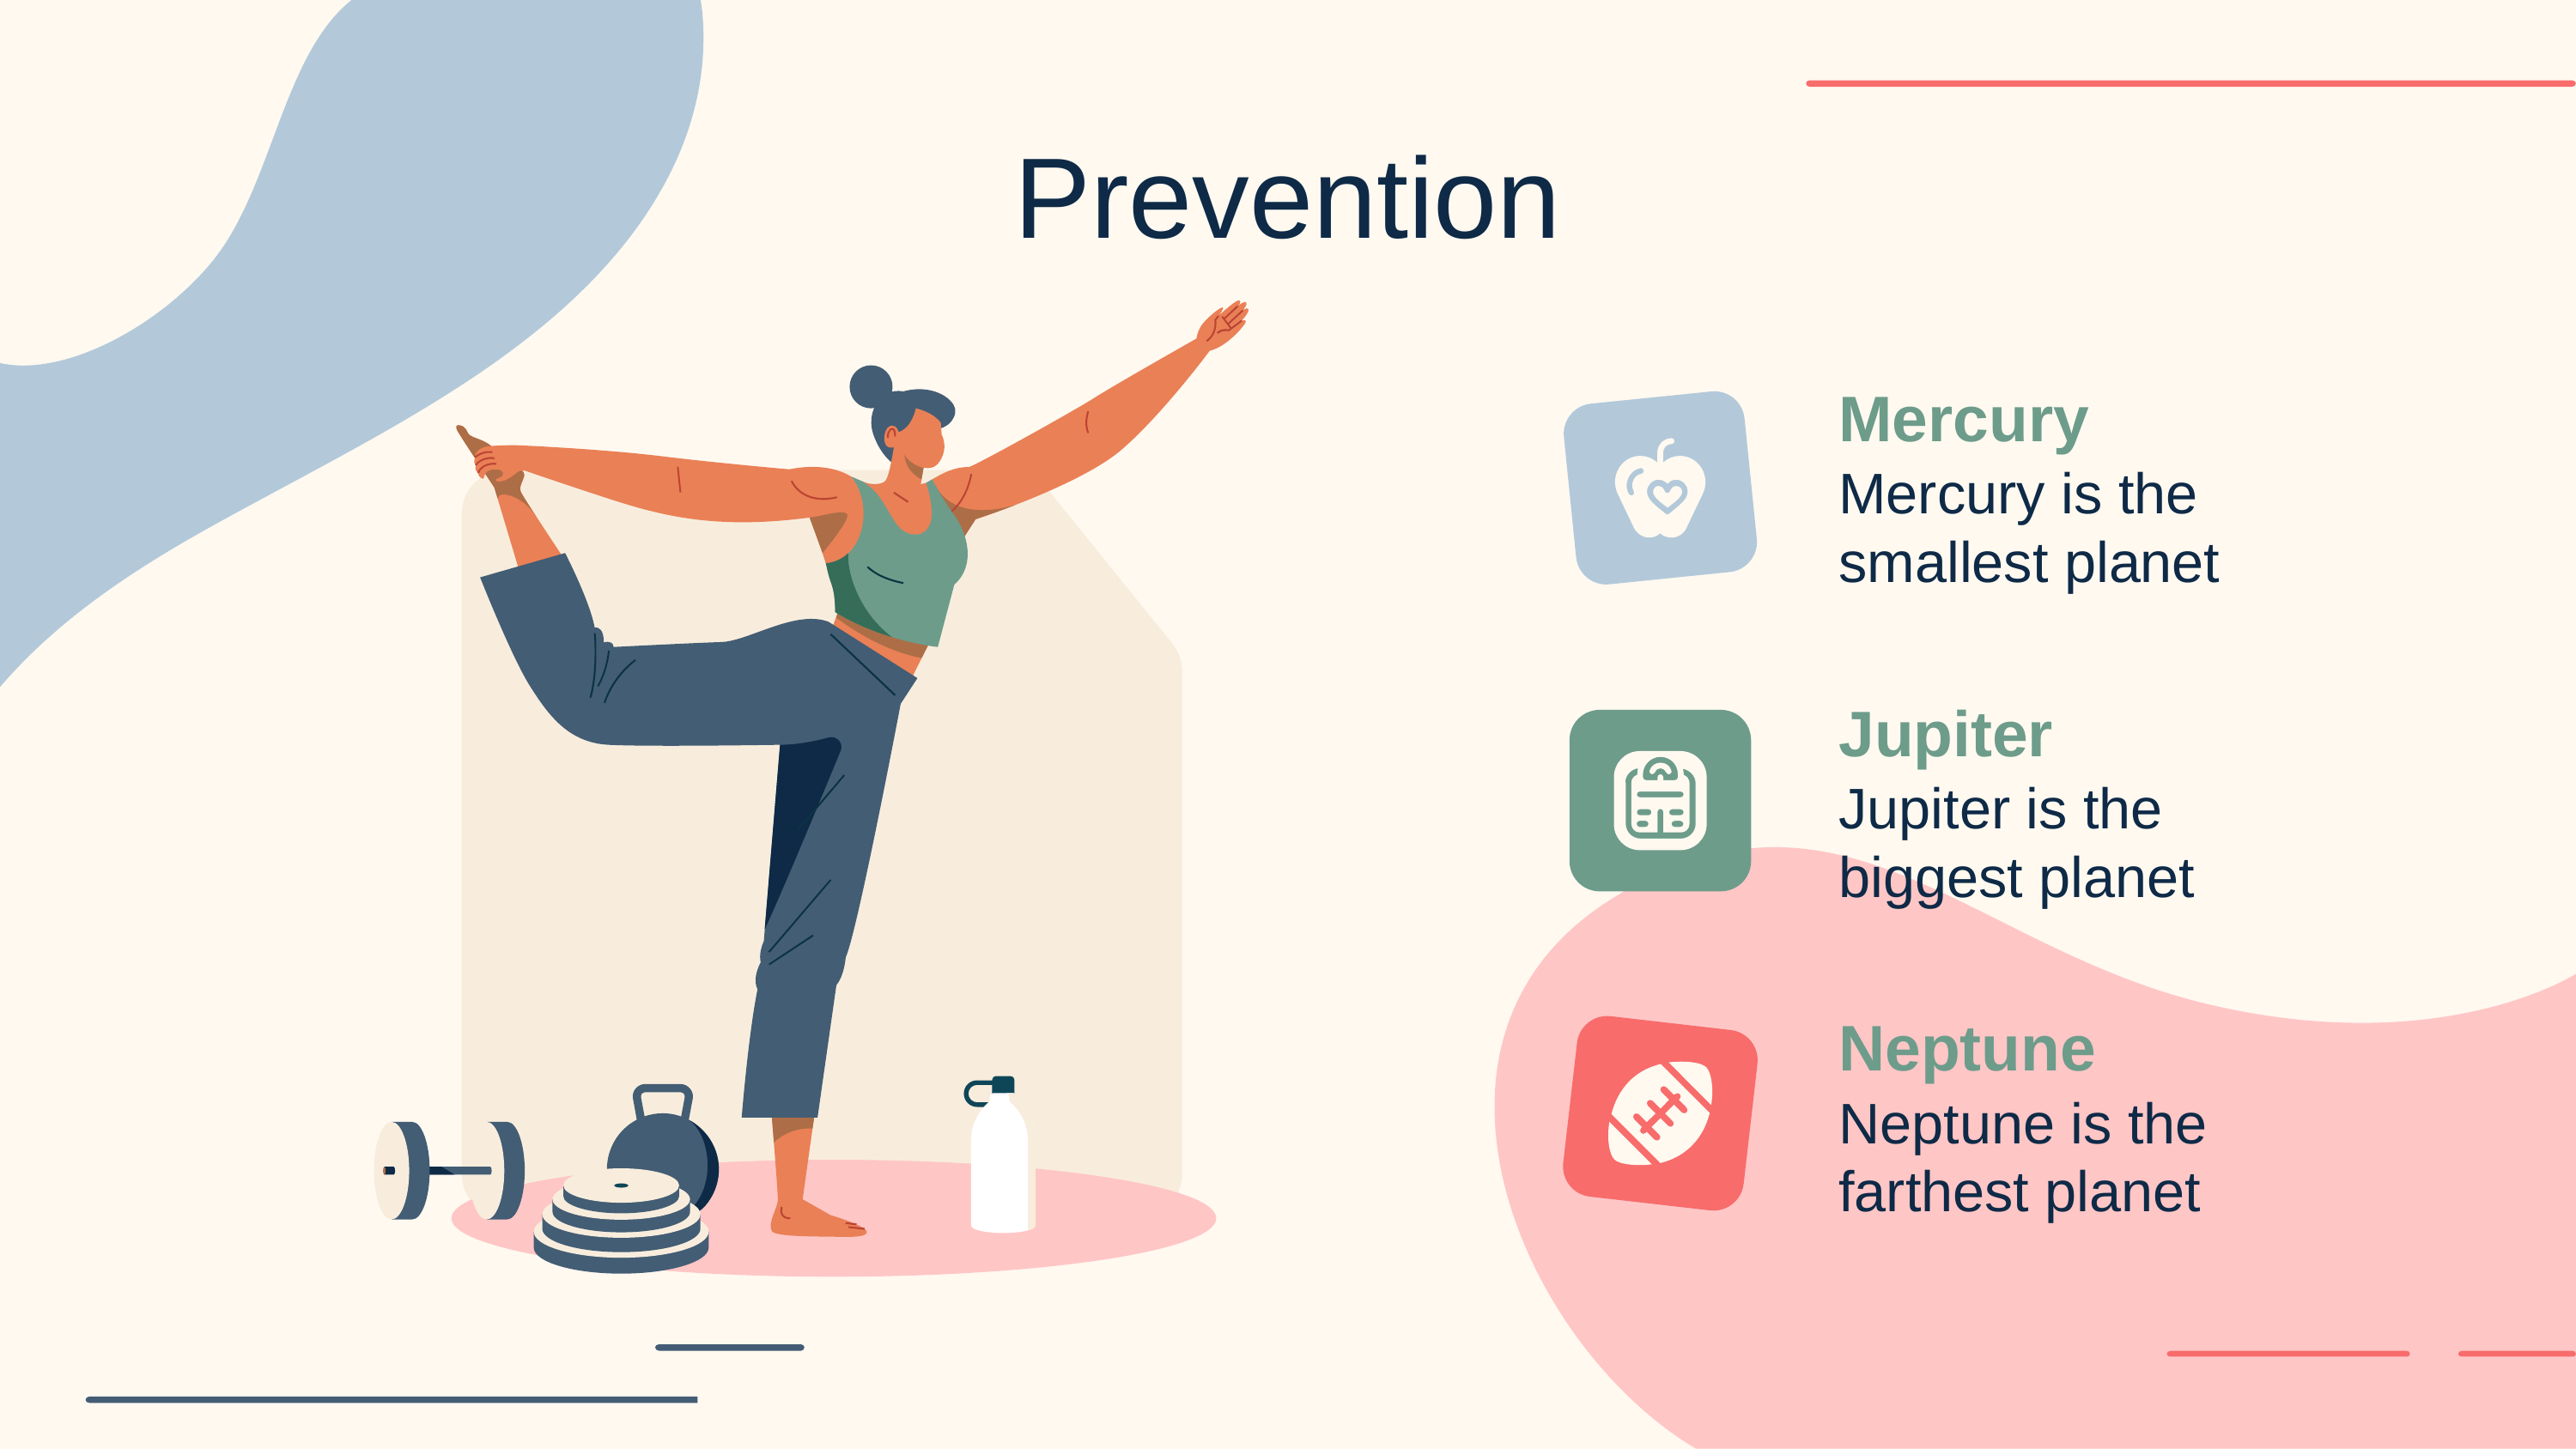

# Prevention

Mercury

Mercury is the smallest planet

Jupiter

Jupiter is the biggest planet

Neptune

Neptune is the farthest planet